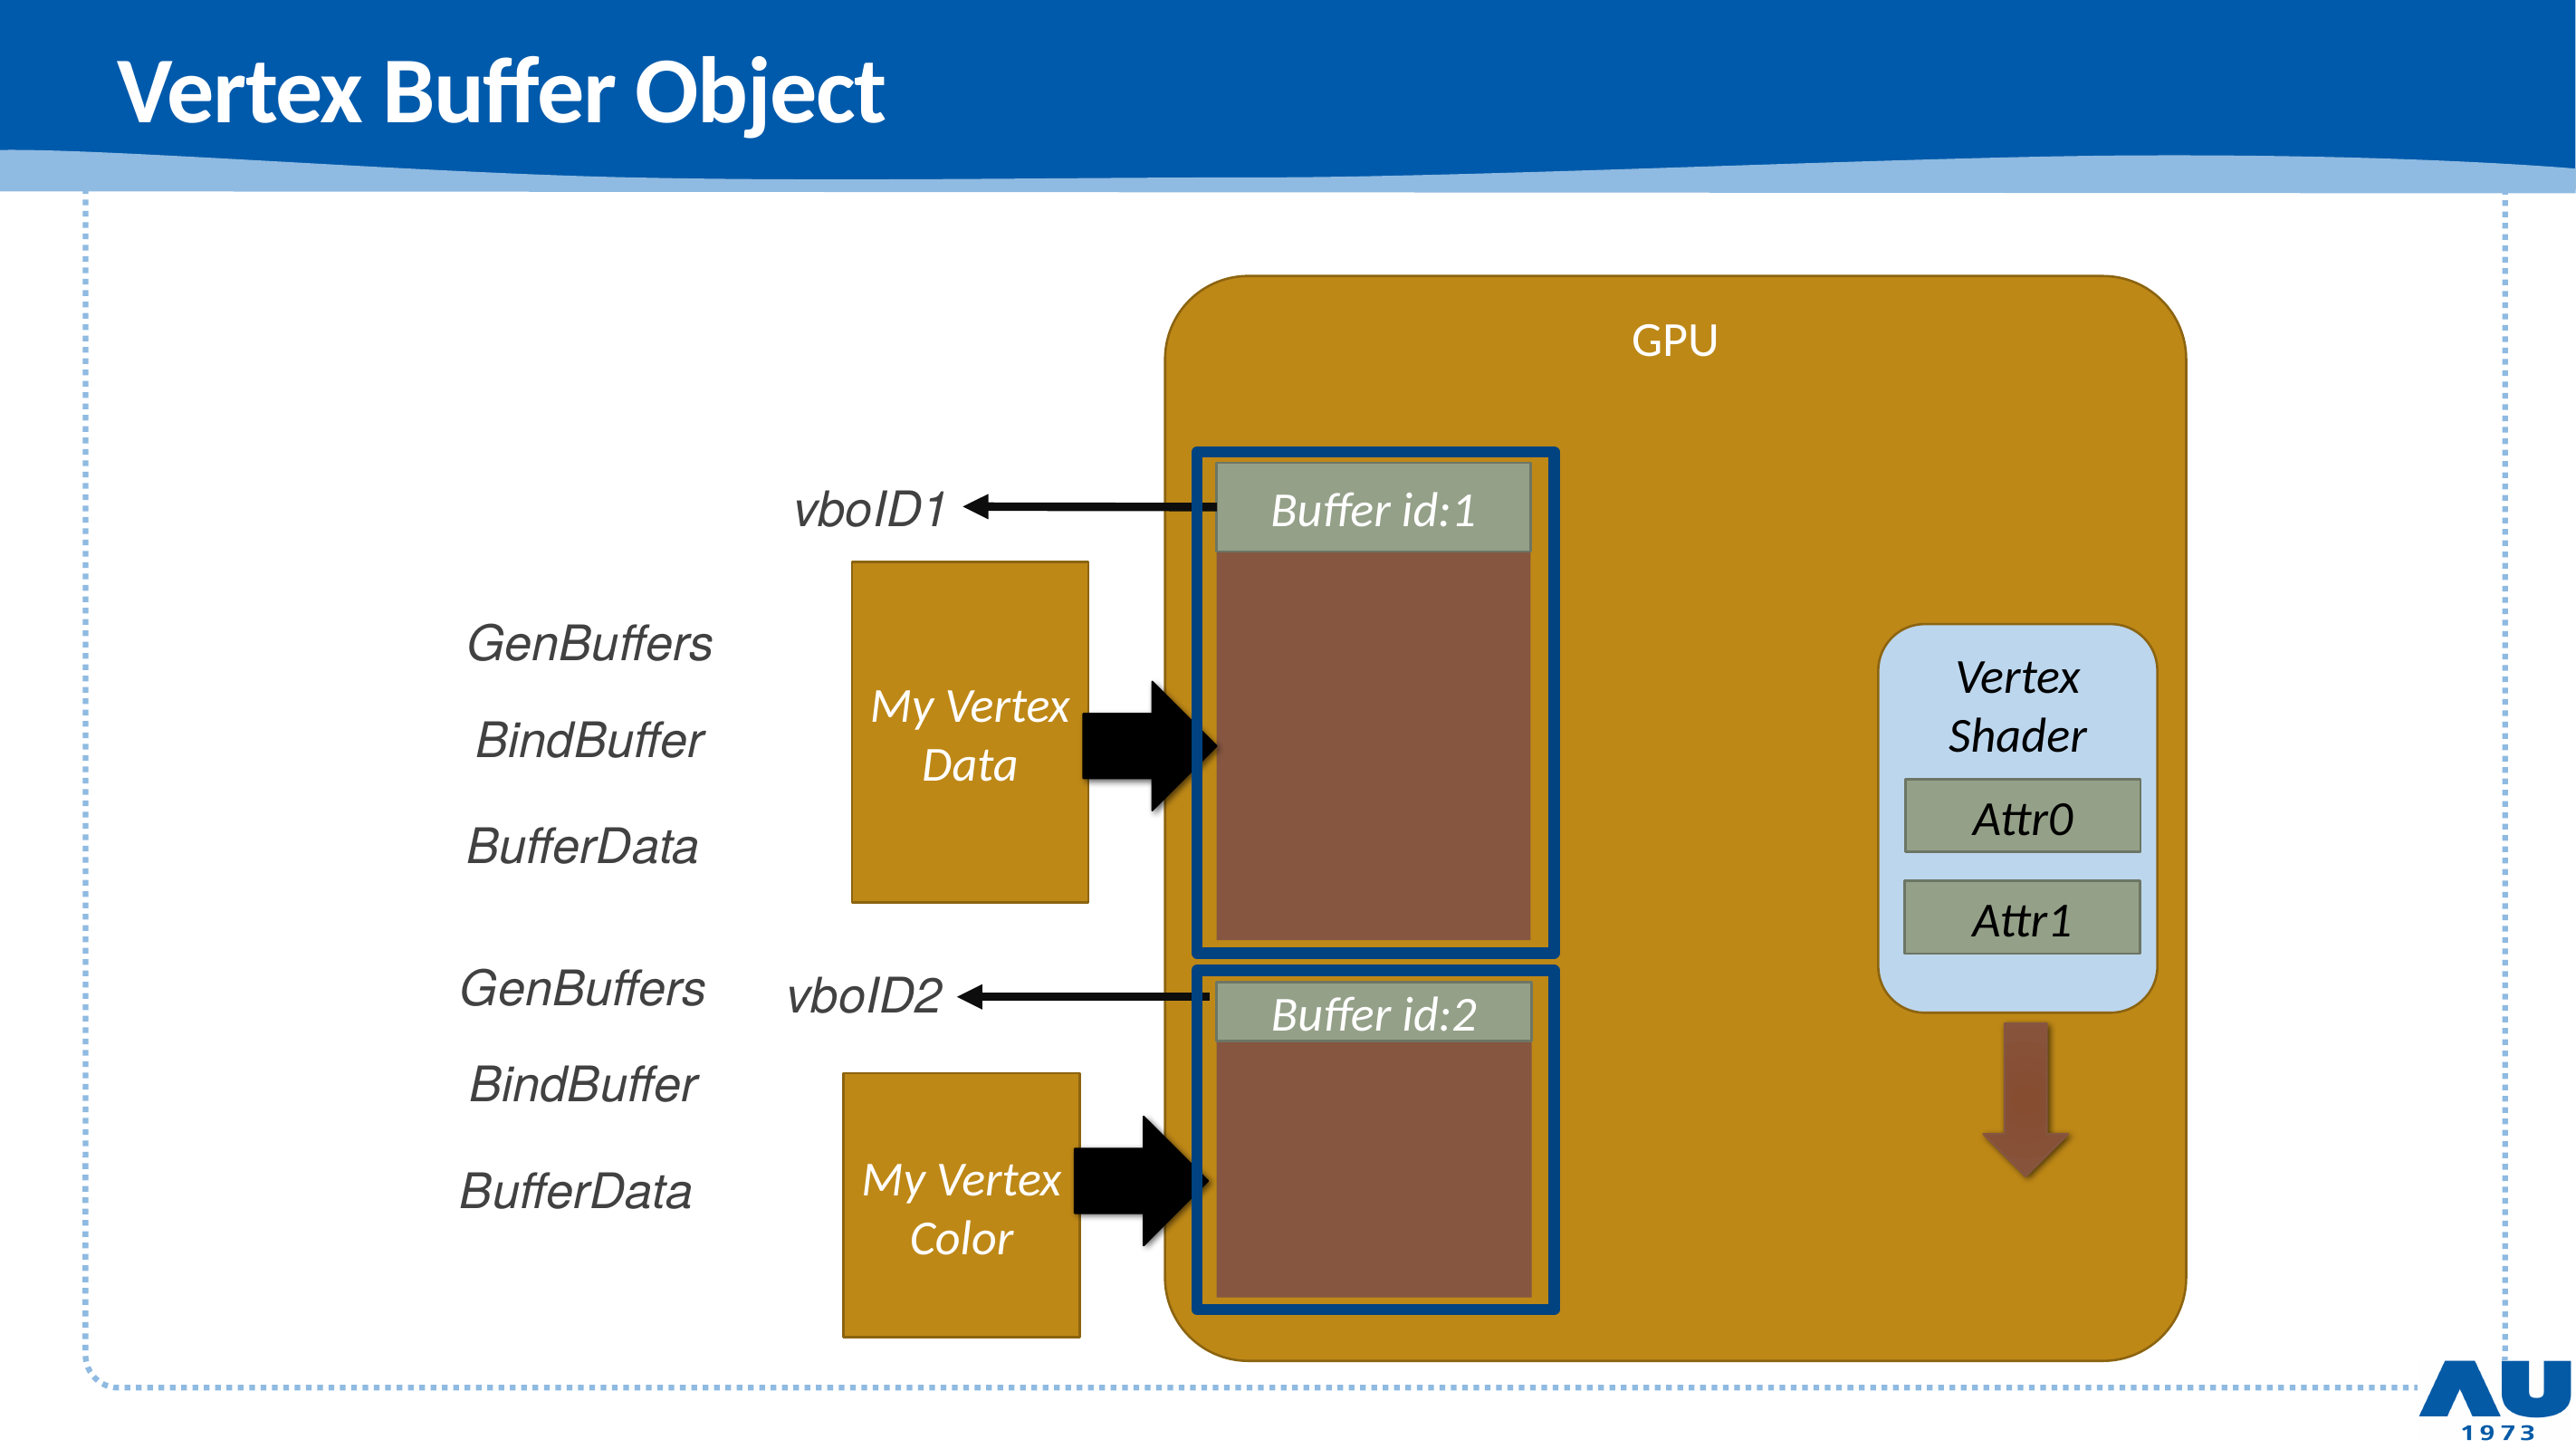

# Vertex Buffer Object

GPU

Buffer id:1
vboID1
My Vertex Data
GenBuffers
Vertex Shader

BindBuffer
Attr0
BufferData
Attr1
GenBuffers
vboID2

Buffer id:2

BindBuffer
My Vertex Color

BufferData